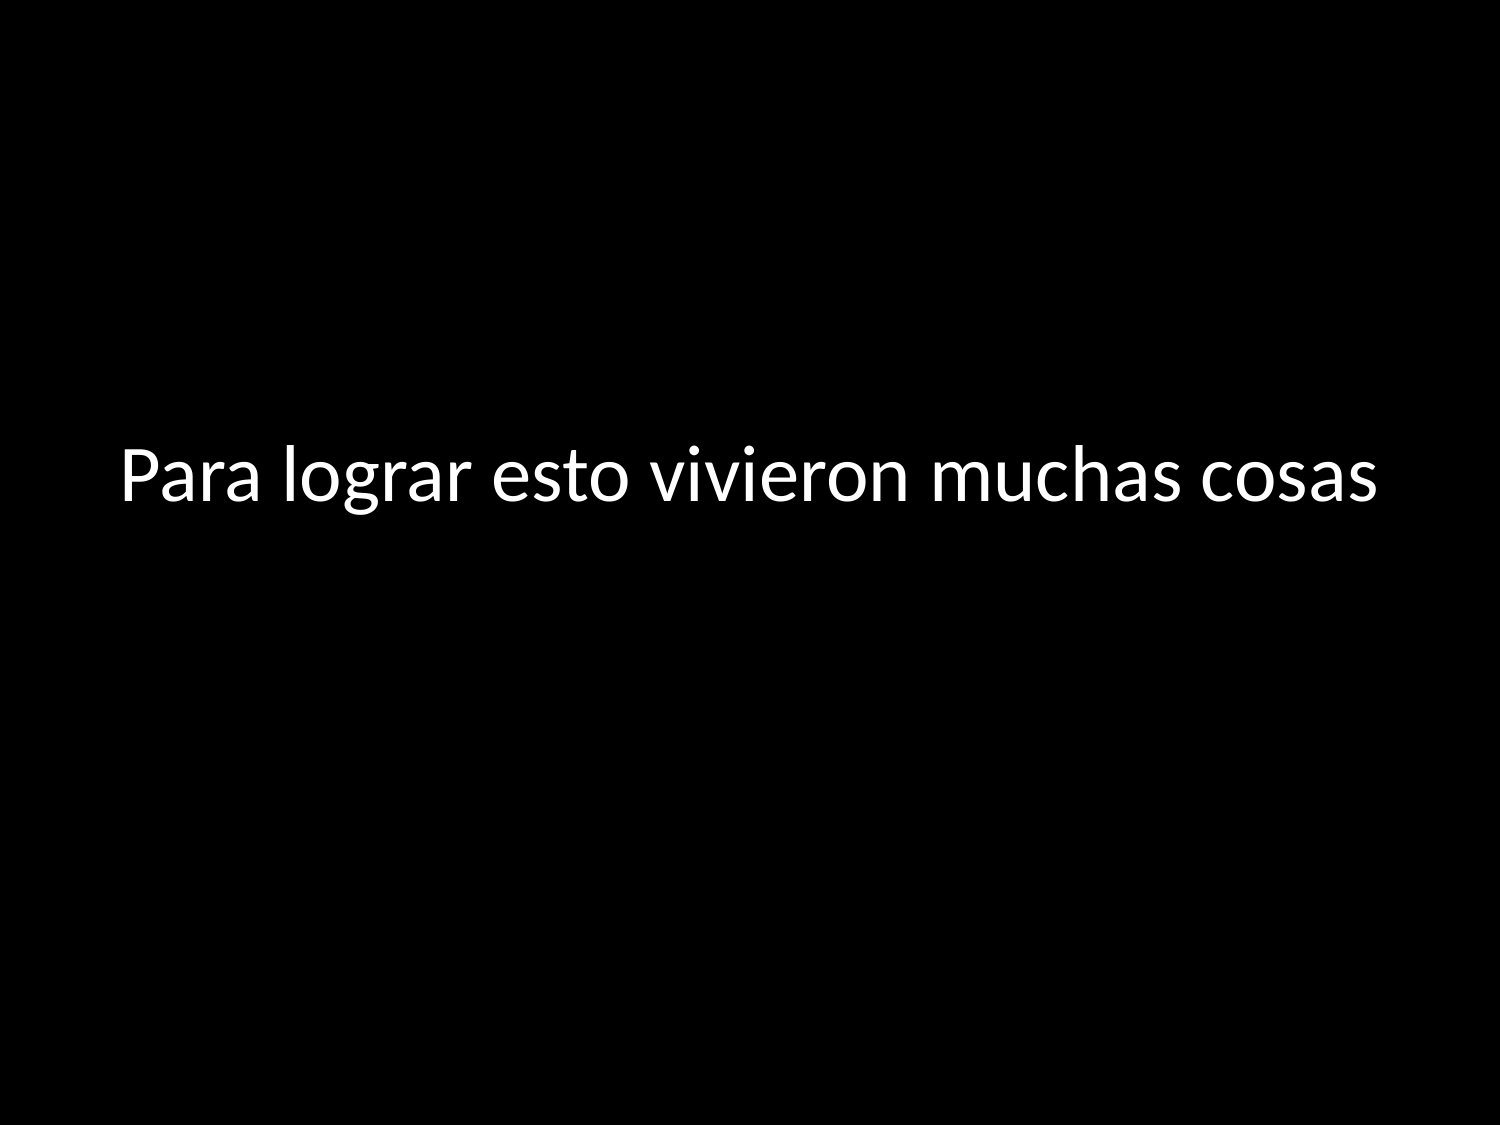

# Para lograr esto vivieron muchas cosas